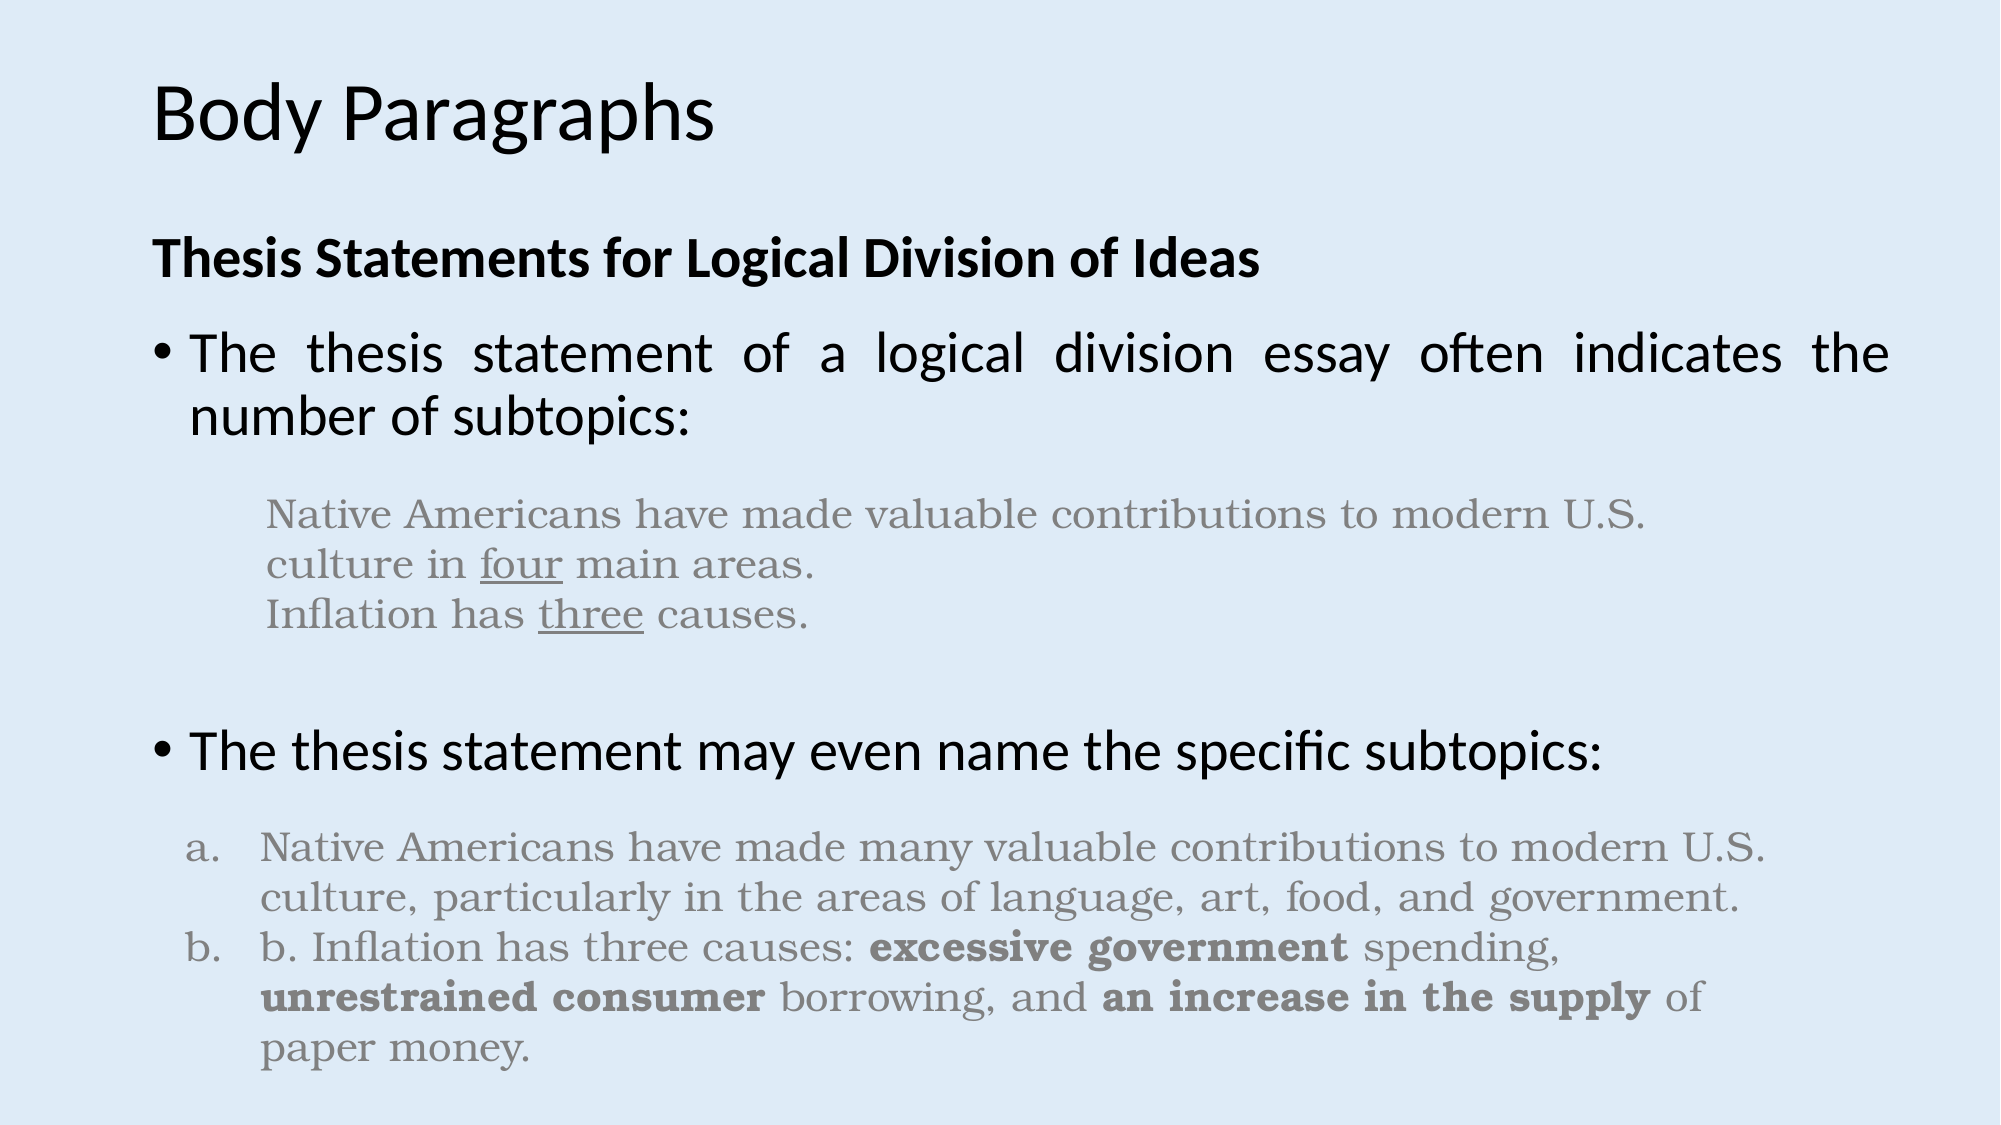

# Body Paragraphs
Thesis Statements for Logical Division of Ideas
The thesis statement of a logical division essay often indicates the number of subtopics:

The thesis statement may even name the specific subtopics:

Native Americans have made valuable contributions to modern U.S. culture in four main areas.
Inflation has three causes.
Native Americans have made many valuable contributions to modern U.S. culture, particularly in the areas of language, art, food, and government.
b. Inflation has three causes: excessive government spending, unrestrained consumer borrowing, and an increase in the supply of paper money.